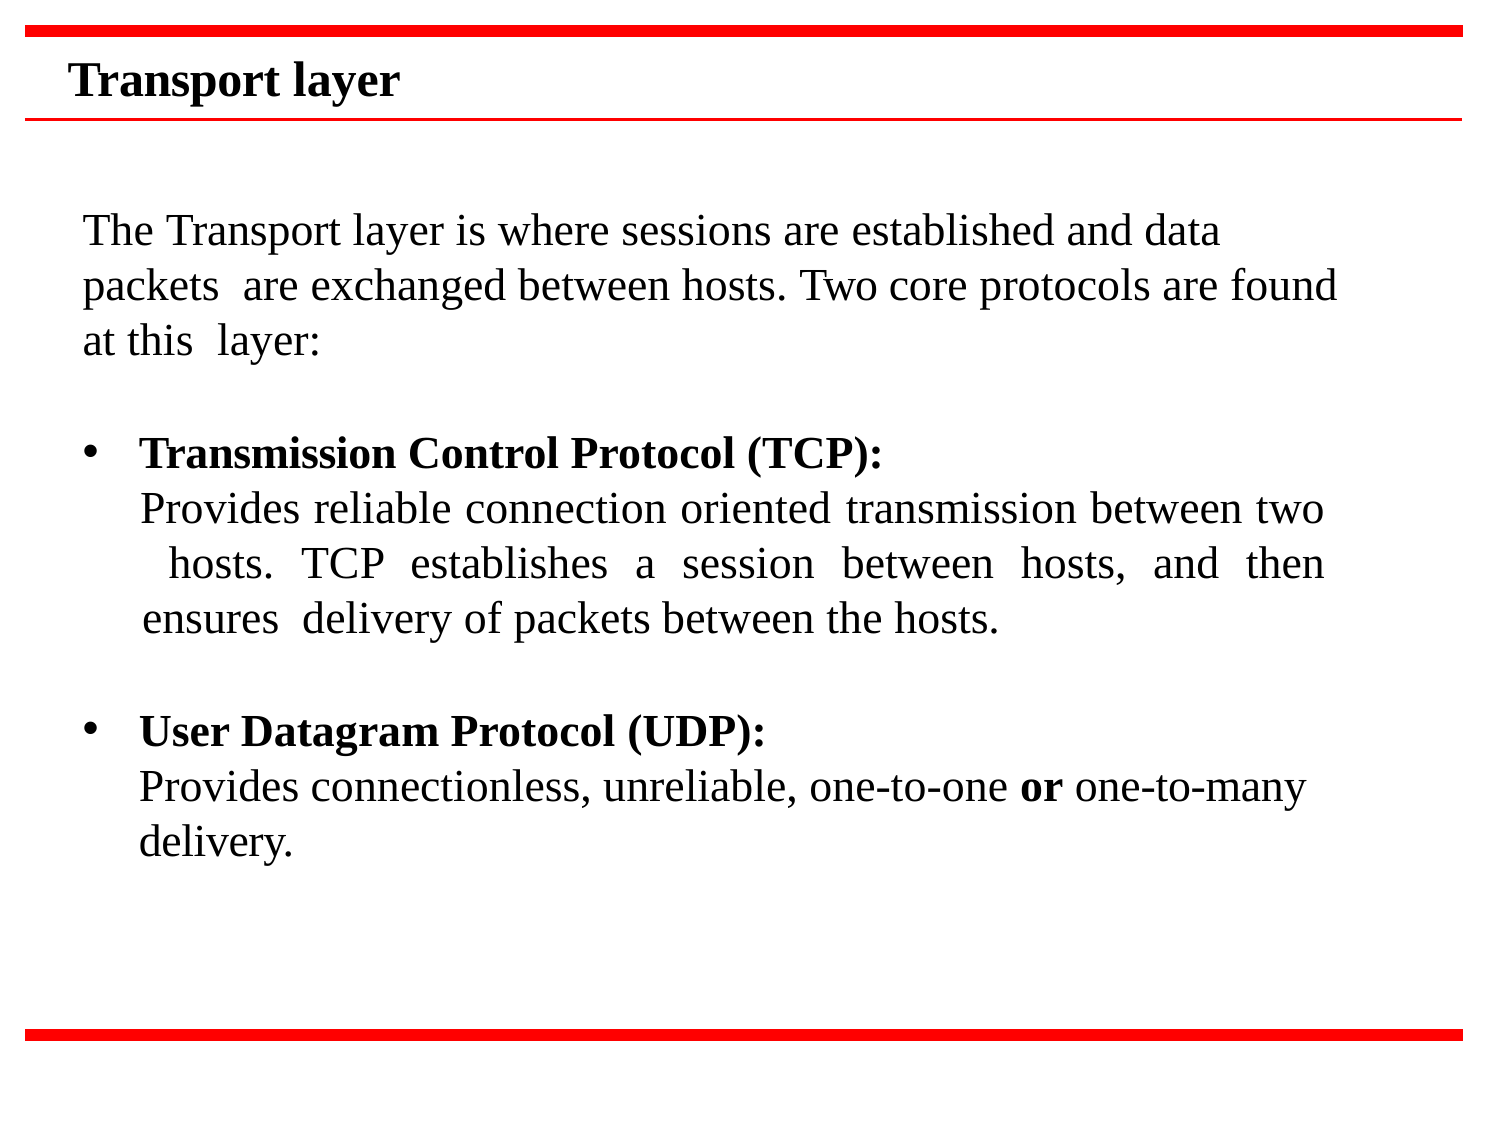

# Transport layer

The Transport layer is where sessions are established and data packets  are exchanged between hosts. Two core protocols are found at this  layer:

Transmission Control Protocol (TCP):
Provides reliable connection oriented transmission between two  hosts. TCP establishes a session between hosts, and then ensures  delivery of packets between the hosts.

User Datagram Protocol (UDP):
Provides connectionless, unreliable, one-to-one or one-to-many
delivery.